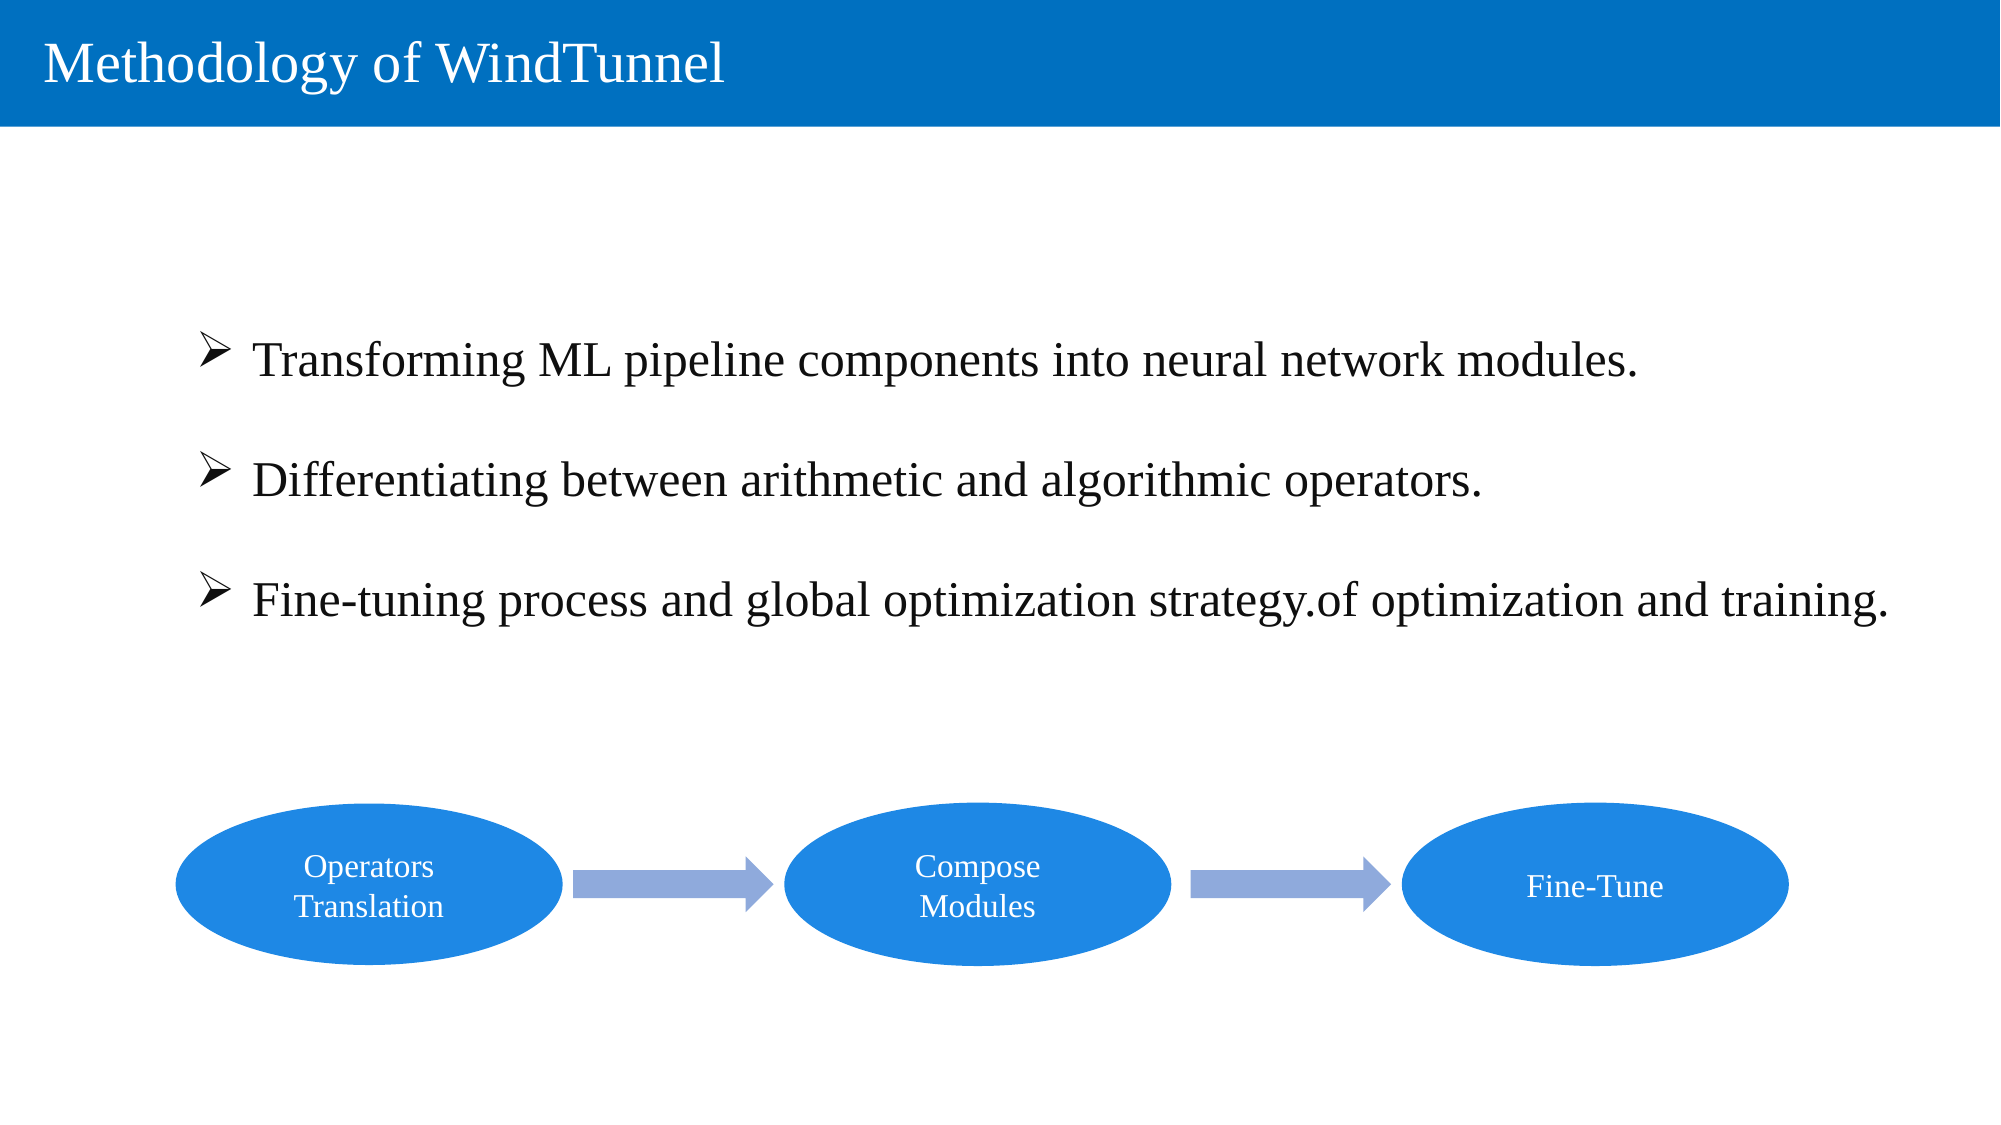

Methodology of WindTunnel
Transforming ML pipeline components into neural network modules.

Differentiating between arithmetic and algorithmic operators.

Fine-tuning process and global optimization strategy.of optimization and training.
Compose Modules
Fine-Tune
Operators Translation